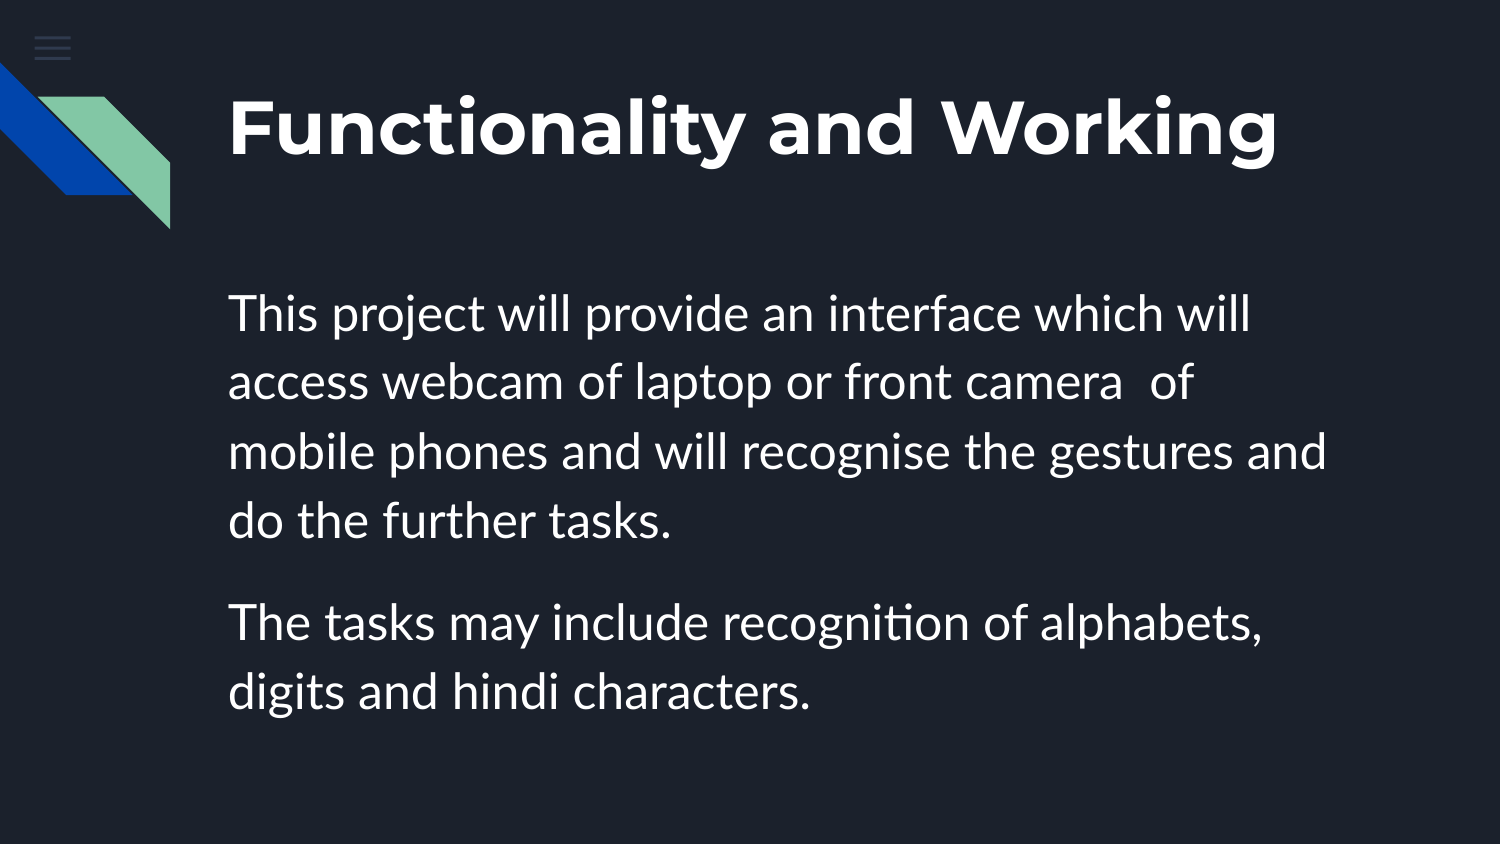

# Functionality and Working
This project will provide an interface which will access webcam of laptop or front camera  of mobile phones and will recognise the gestures and do the further tasks.
The tasks may include recognition of alphabets, digits and hindi characters.